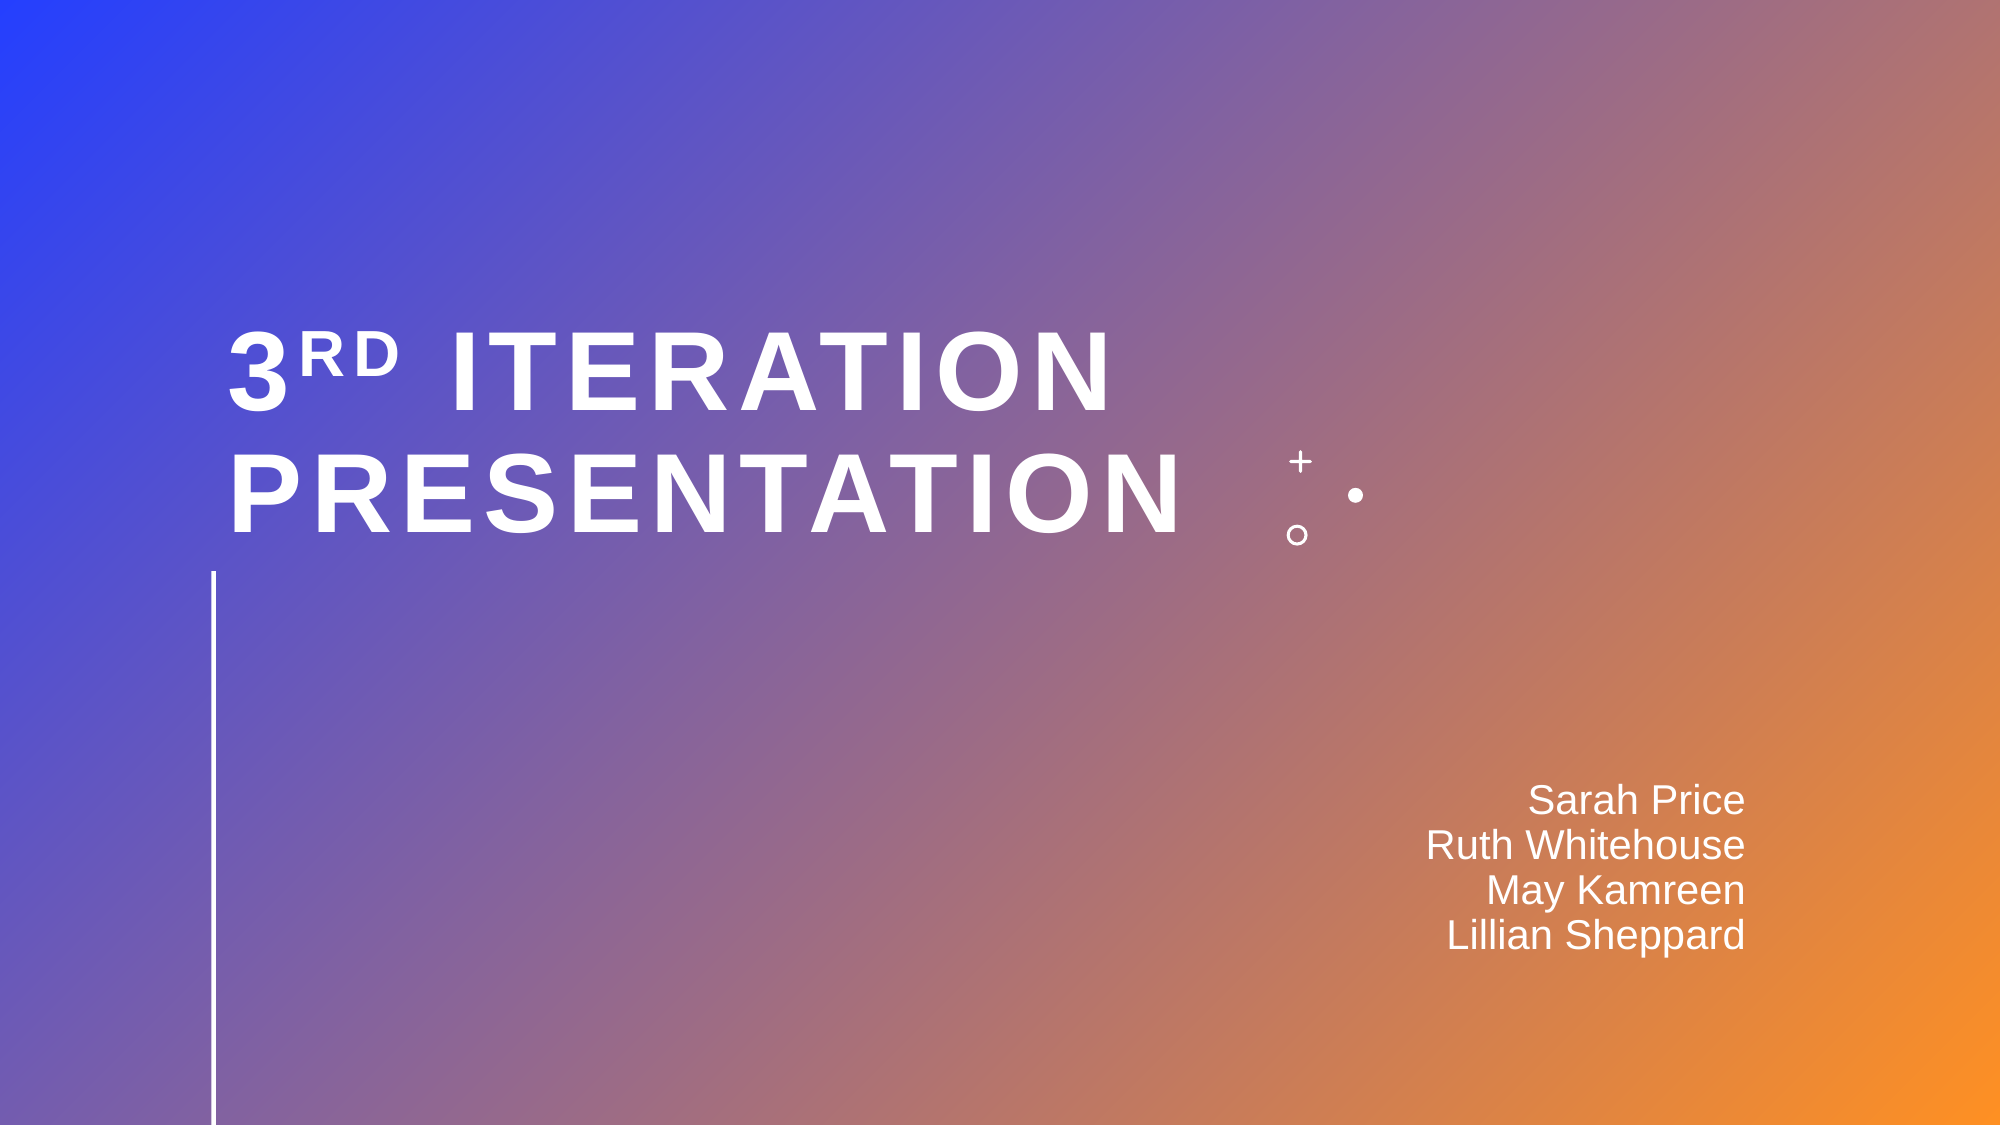

# 3rd Iteration Presentation
Sarah Price
Ruth Whitehouse
May Kamreen
Lillian Sheppard